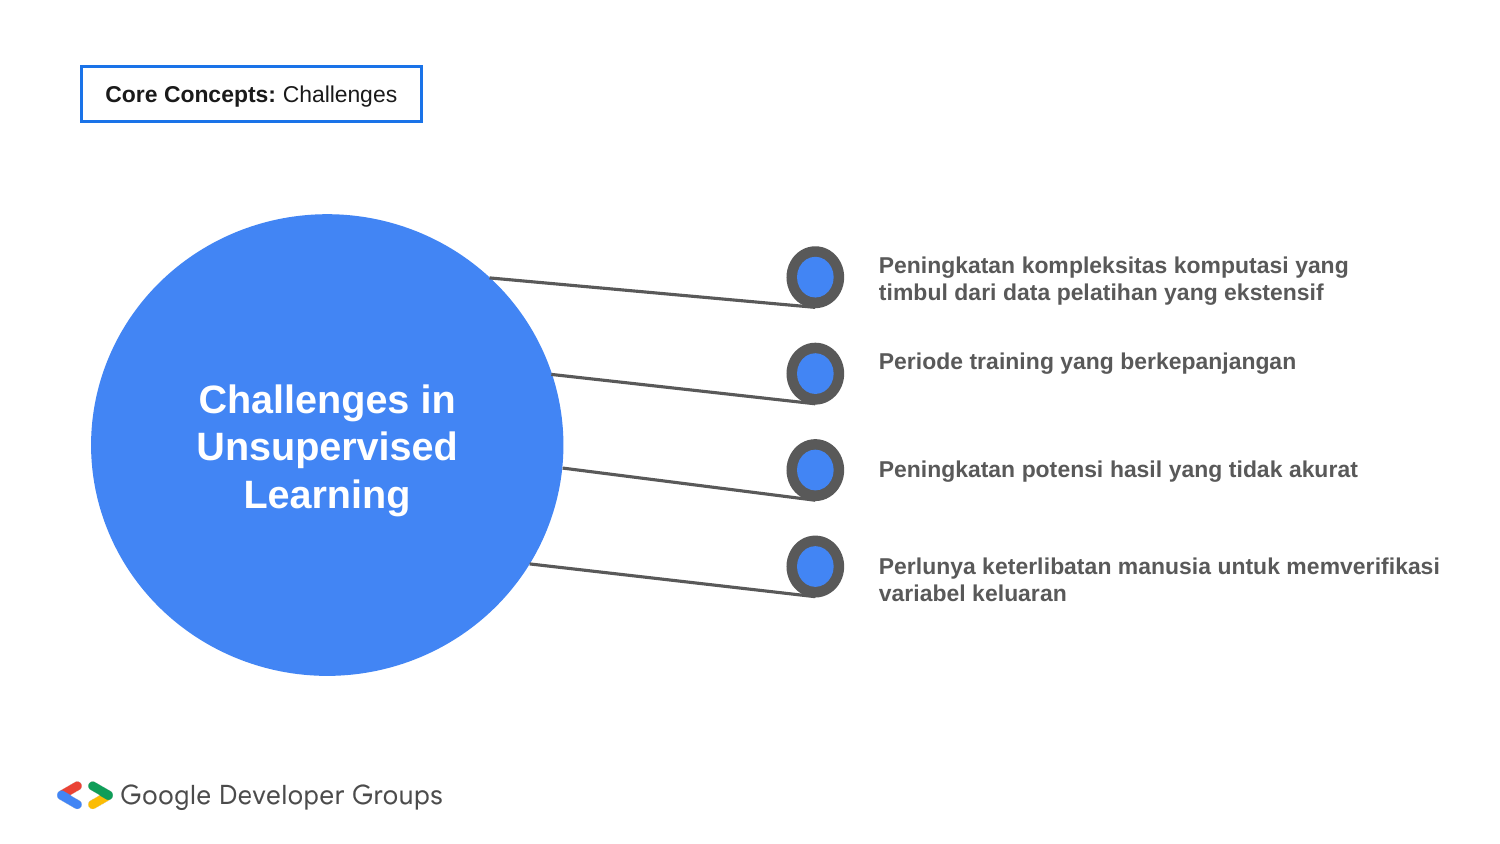

Core Concepts: Challenges
Challenges in Unsupervised Learning
Peningkatan kompleksitas komputasi yang timbul dari data pelatihan yang ekstensif

Periode training yang berkepanjangan

Peningkatan potensi hasil yang tidak akurat

Perlunya keterlibatan manusia untuk memverifikasi variabel keluaran